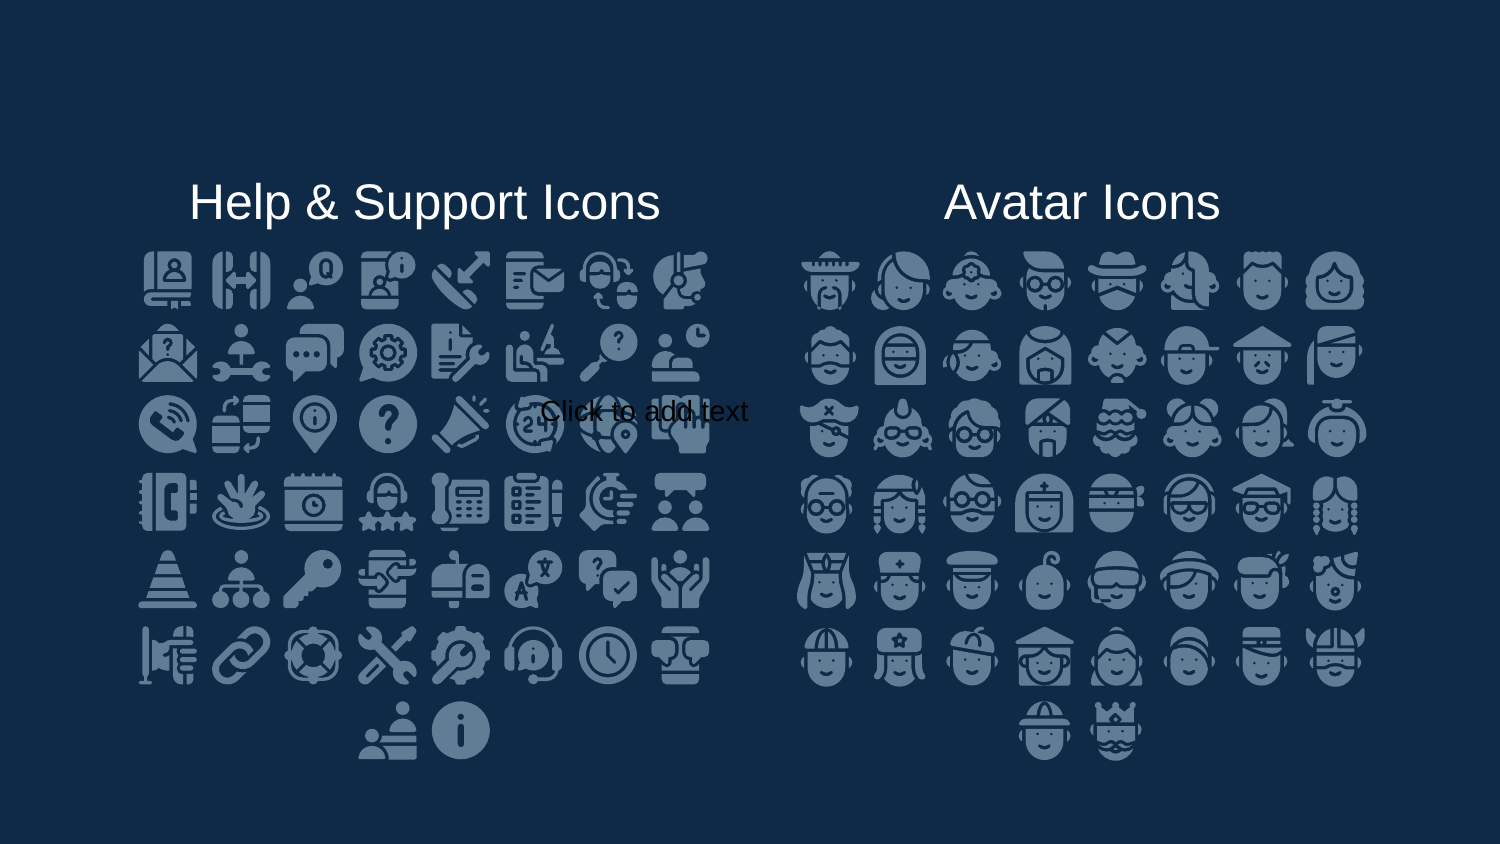

Help & Support Icons
Avatar Icons

Click to add text